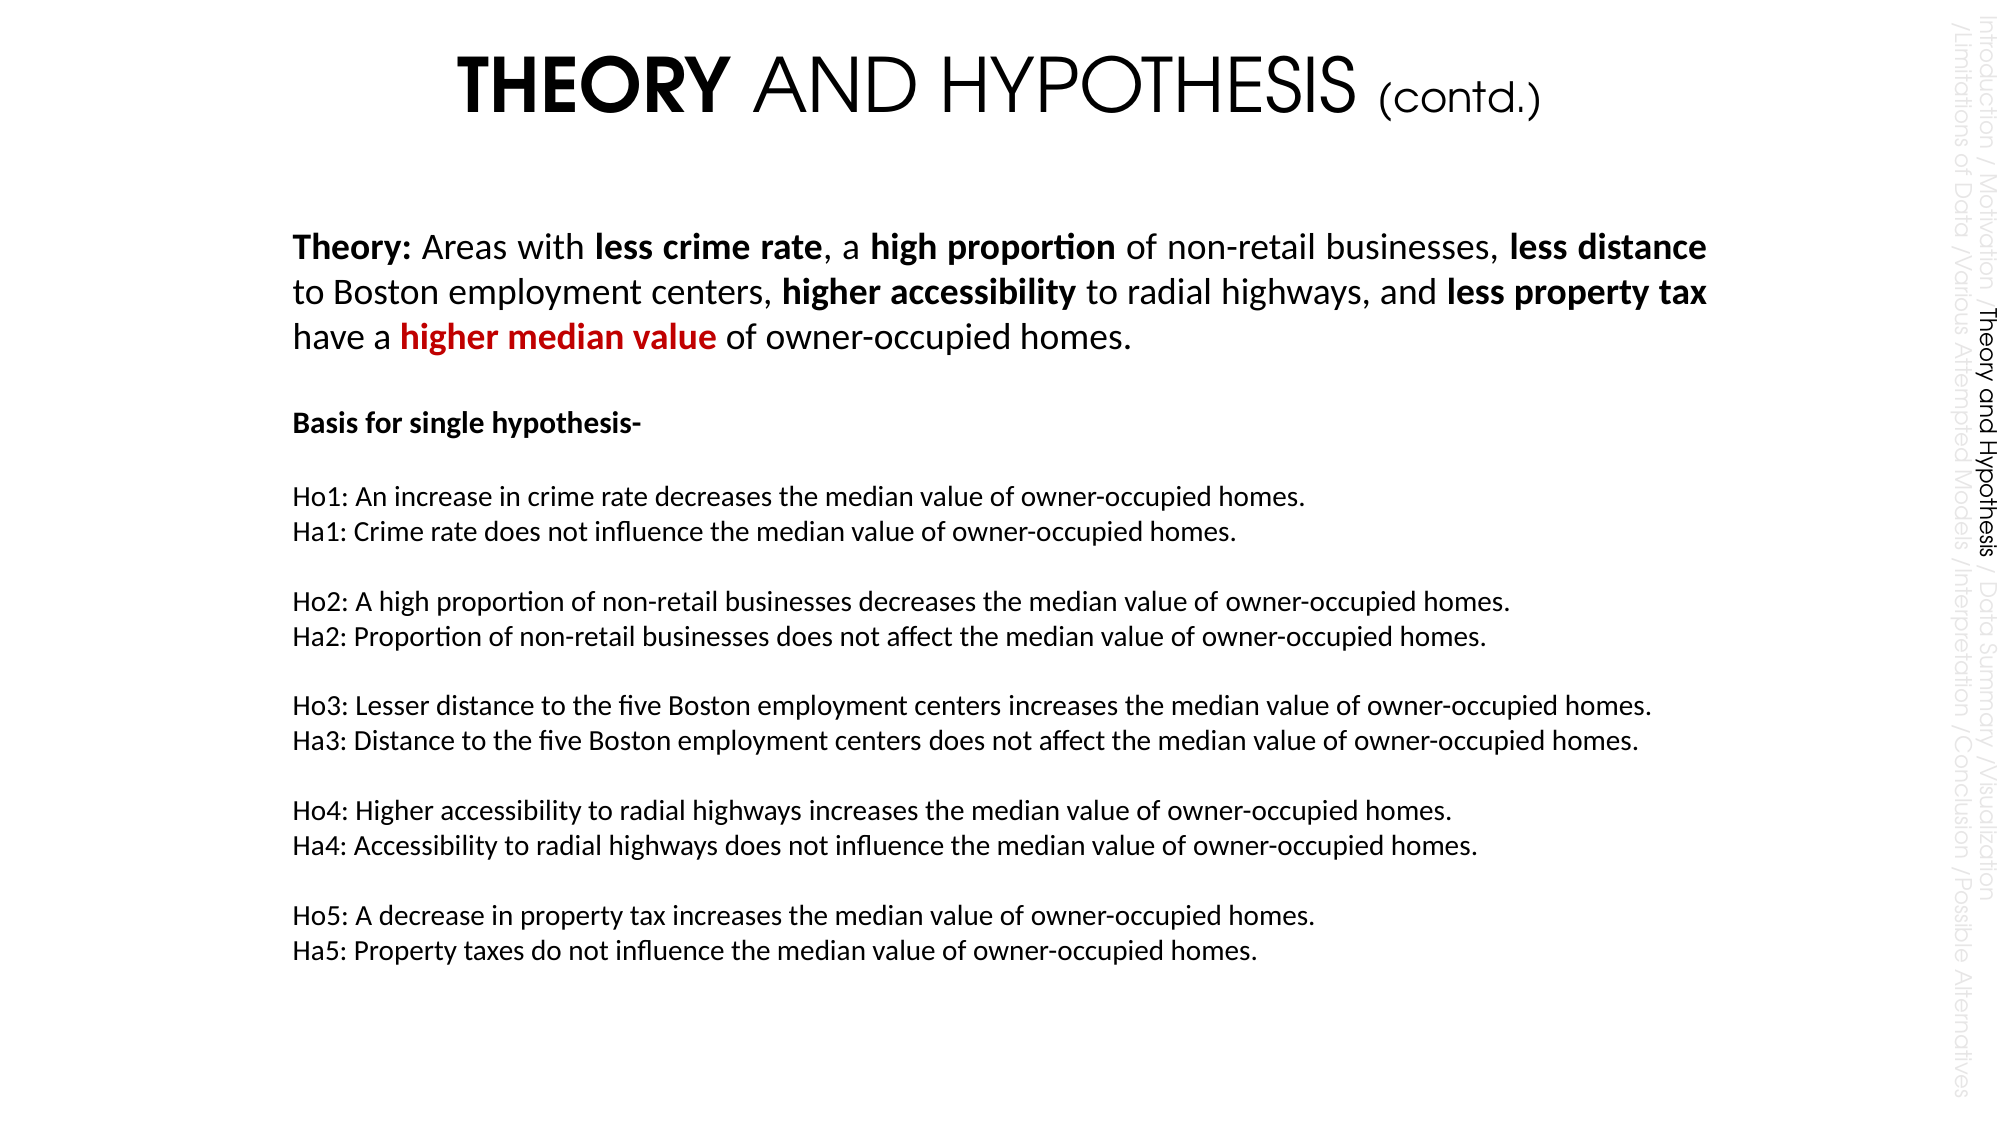

THEORY AND HYPOTHESIS (contd.)

Theory: Areas with less crime rate, a high proportion of non-retail businesses, less distance to Boston employment centers, higher accessibility to radial highways, and less property tax have a higher median value of owner-occupied homes.

Basis for single hypothesis-

Ho1: An increase in crime rate decreases the median value of owner-occupied homes.
Ha1: Crime rate does not influence the median value of owner-occupied homes.

Ho2: A high proportion of non-retail businesses decreases the median value of owner-occupied homes.
Ha2: Proportion of non-retail businesses does not affect the median value of owner-occupied homes.

Ho3: Lesser distance to the five Boston employment centers increases the median value of owner-occupied homes.
Ha3: Distance to the five Boston employment centers does not affect the median value of owner-occupied homes.

Ho4: Higher accessibility to radial highways increases the median value of owner-occupied homes.
Ha4: Accessibility to radial highways does not influence the median value of owner-occupied homes.

Ho5: A decrease in property tax increases the median value of owner-occupied homes.
Ha5: Property taxes do not influence the median value of owner-occupied homes.
Introduction / Motivation /Theory and Hypothesis / Data Summary /Visualization
 /Limitations of Data /Various Attempted Models /Interpretation /Conclusion /Possible Alternatives